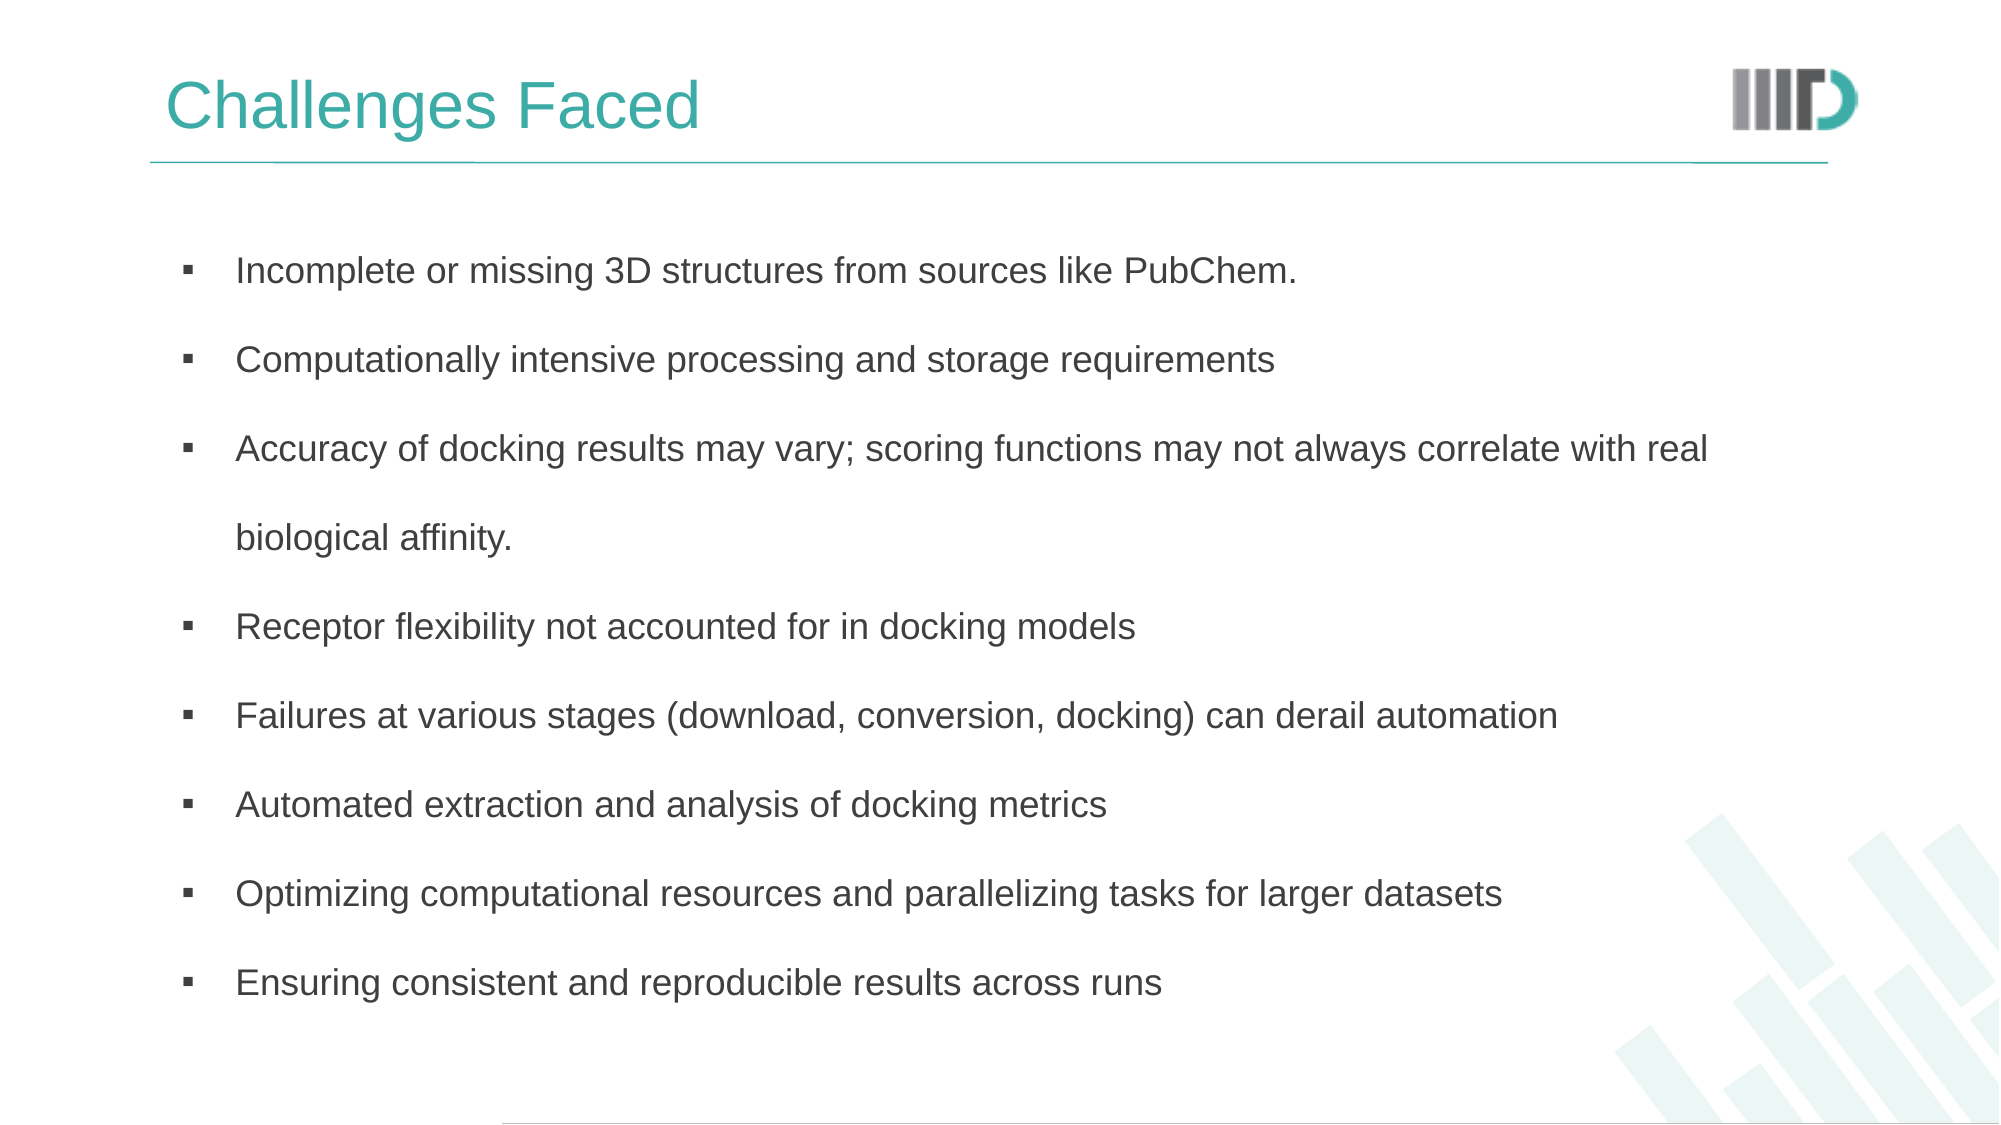

# Challenges Faced
Incomplete or missing 3D structures from sources like PubChem.
Computationally intensive processing and storage requirements
Accuracy of docking results may vary; scoring functions may not always correlate with real biological affinity.
Receptor flexibility not accounted for in docking models
Failures at various stages (download, conversion, docking) can derail automation
Automated extraction and analysis of docking metrics
Optimizing computational resources and parallelizing tasks for larger datasets
Ensuring consistent and reproducible results across runs